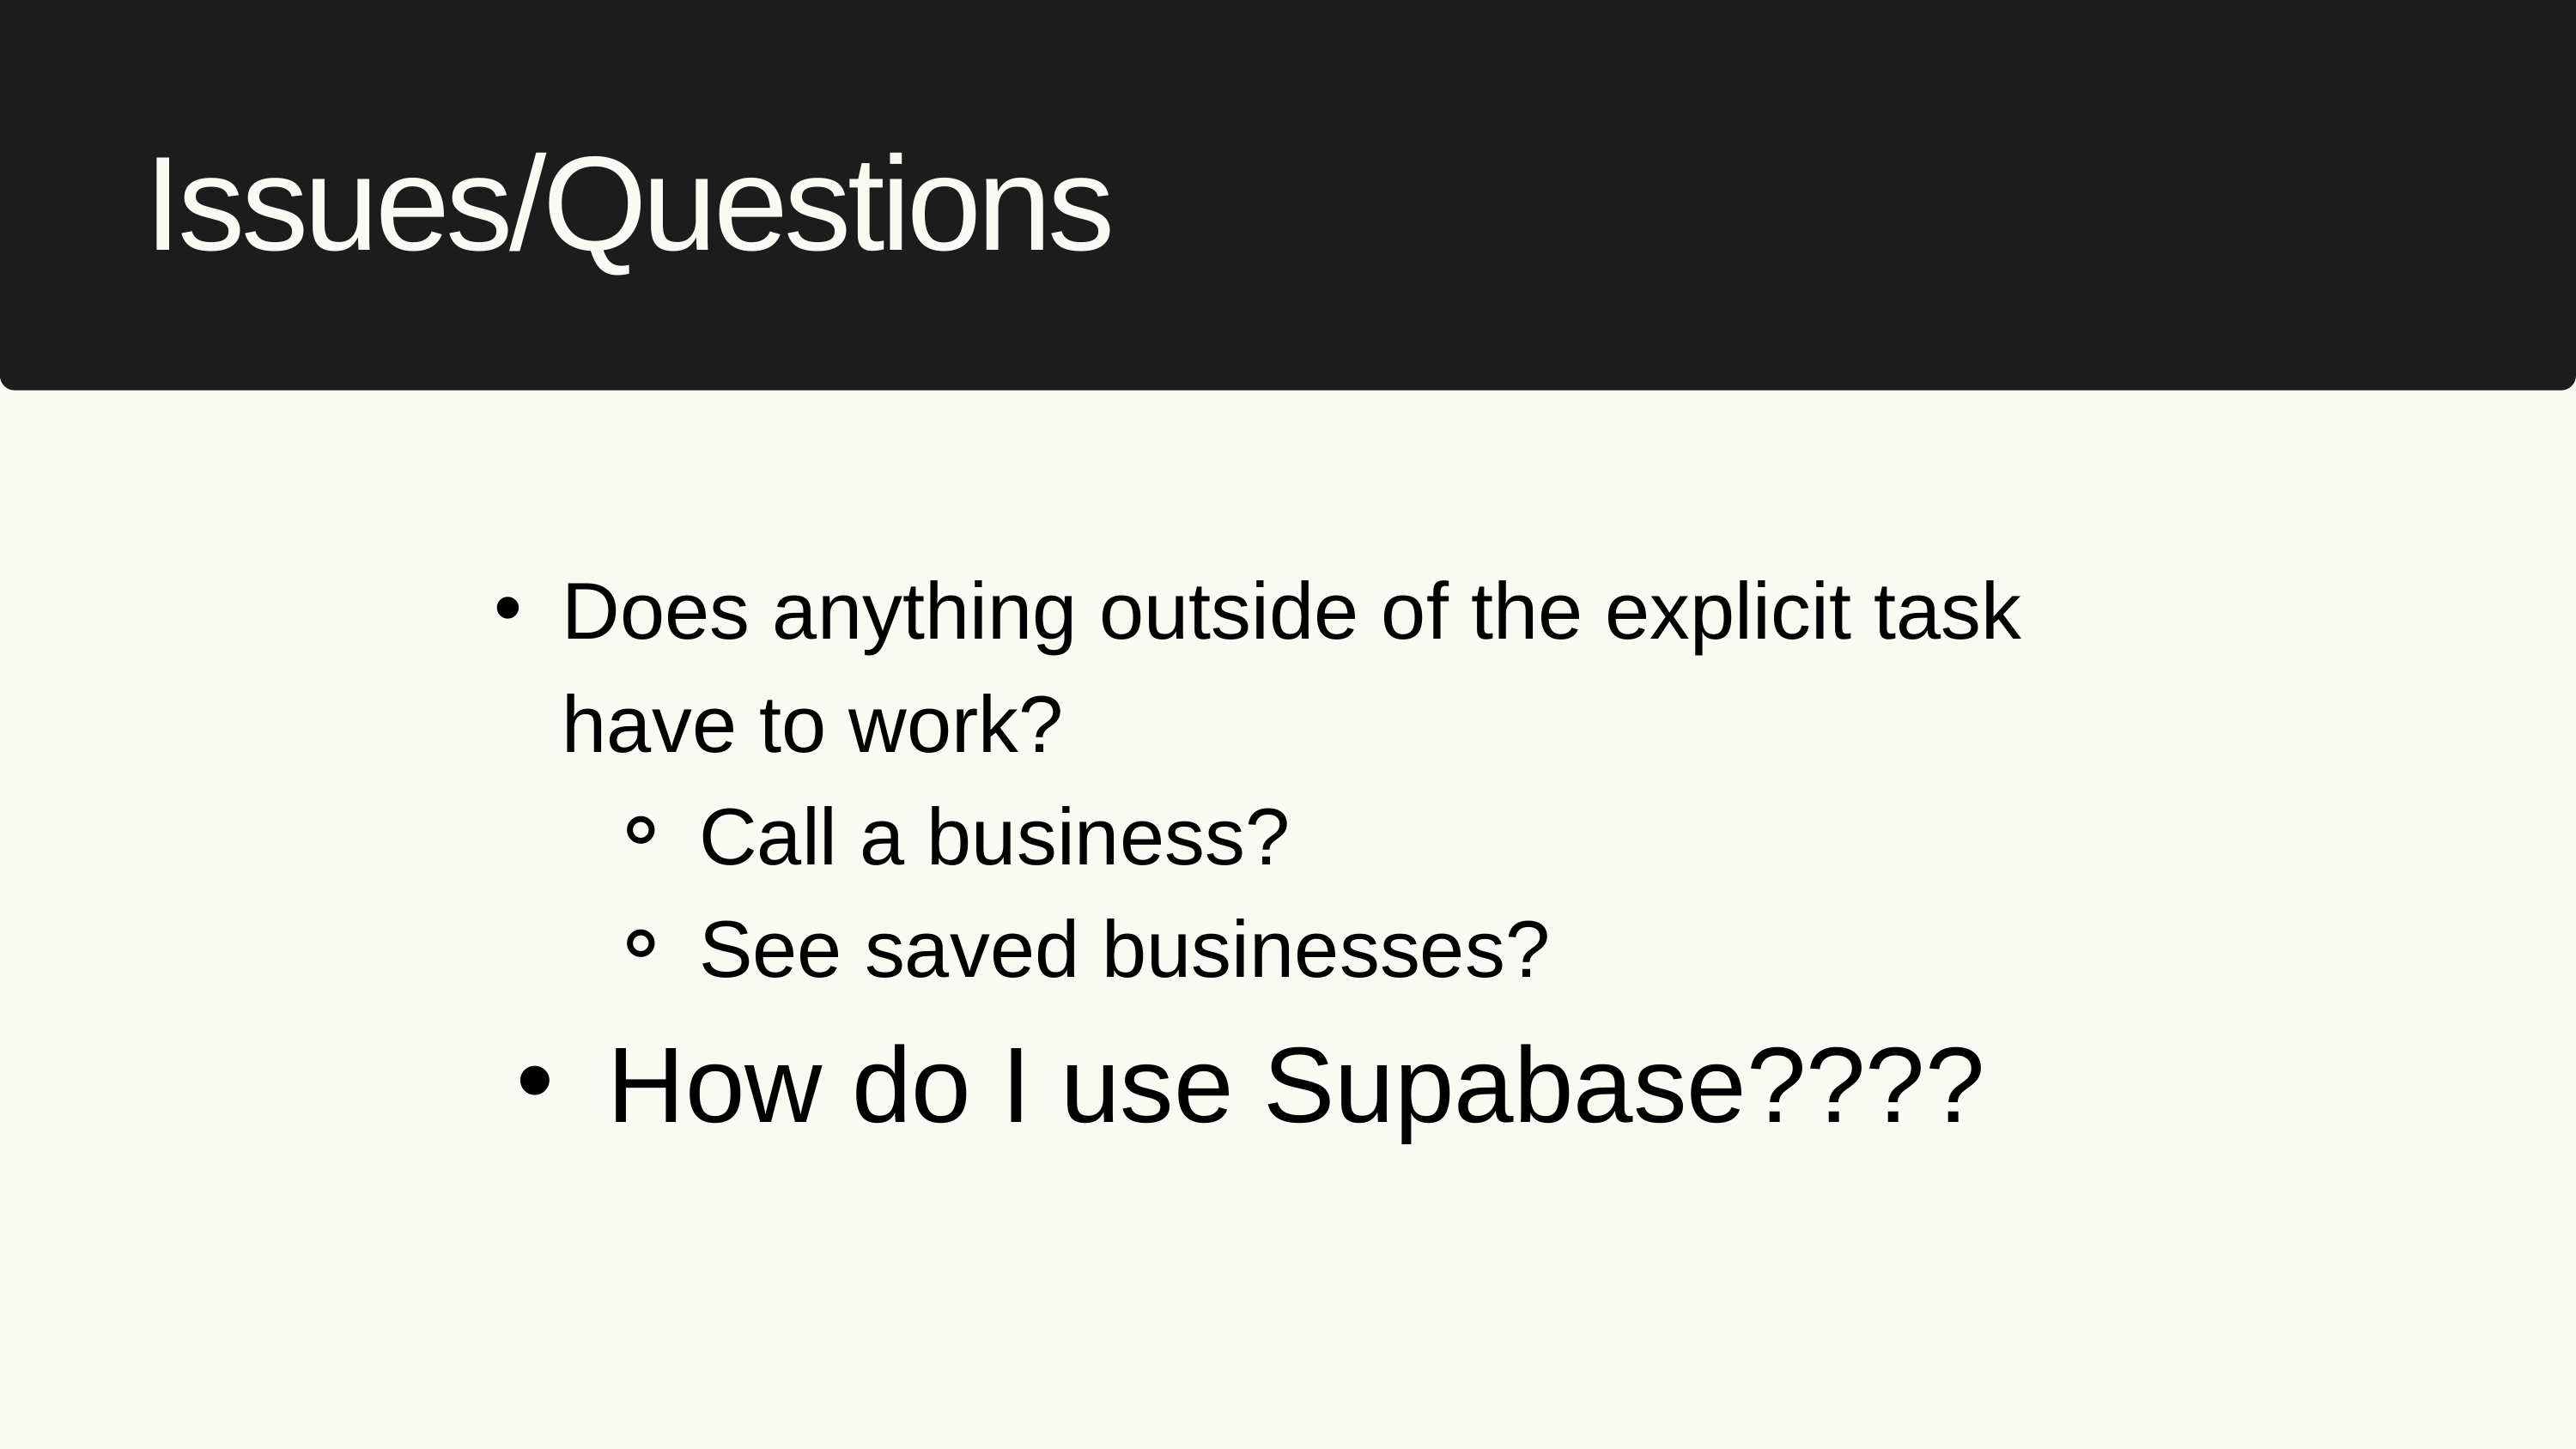

Issues/Questions
Does anything outside of the explicit task have to work?
Call a business?
See saved businesses?
How do I use Supabase????